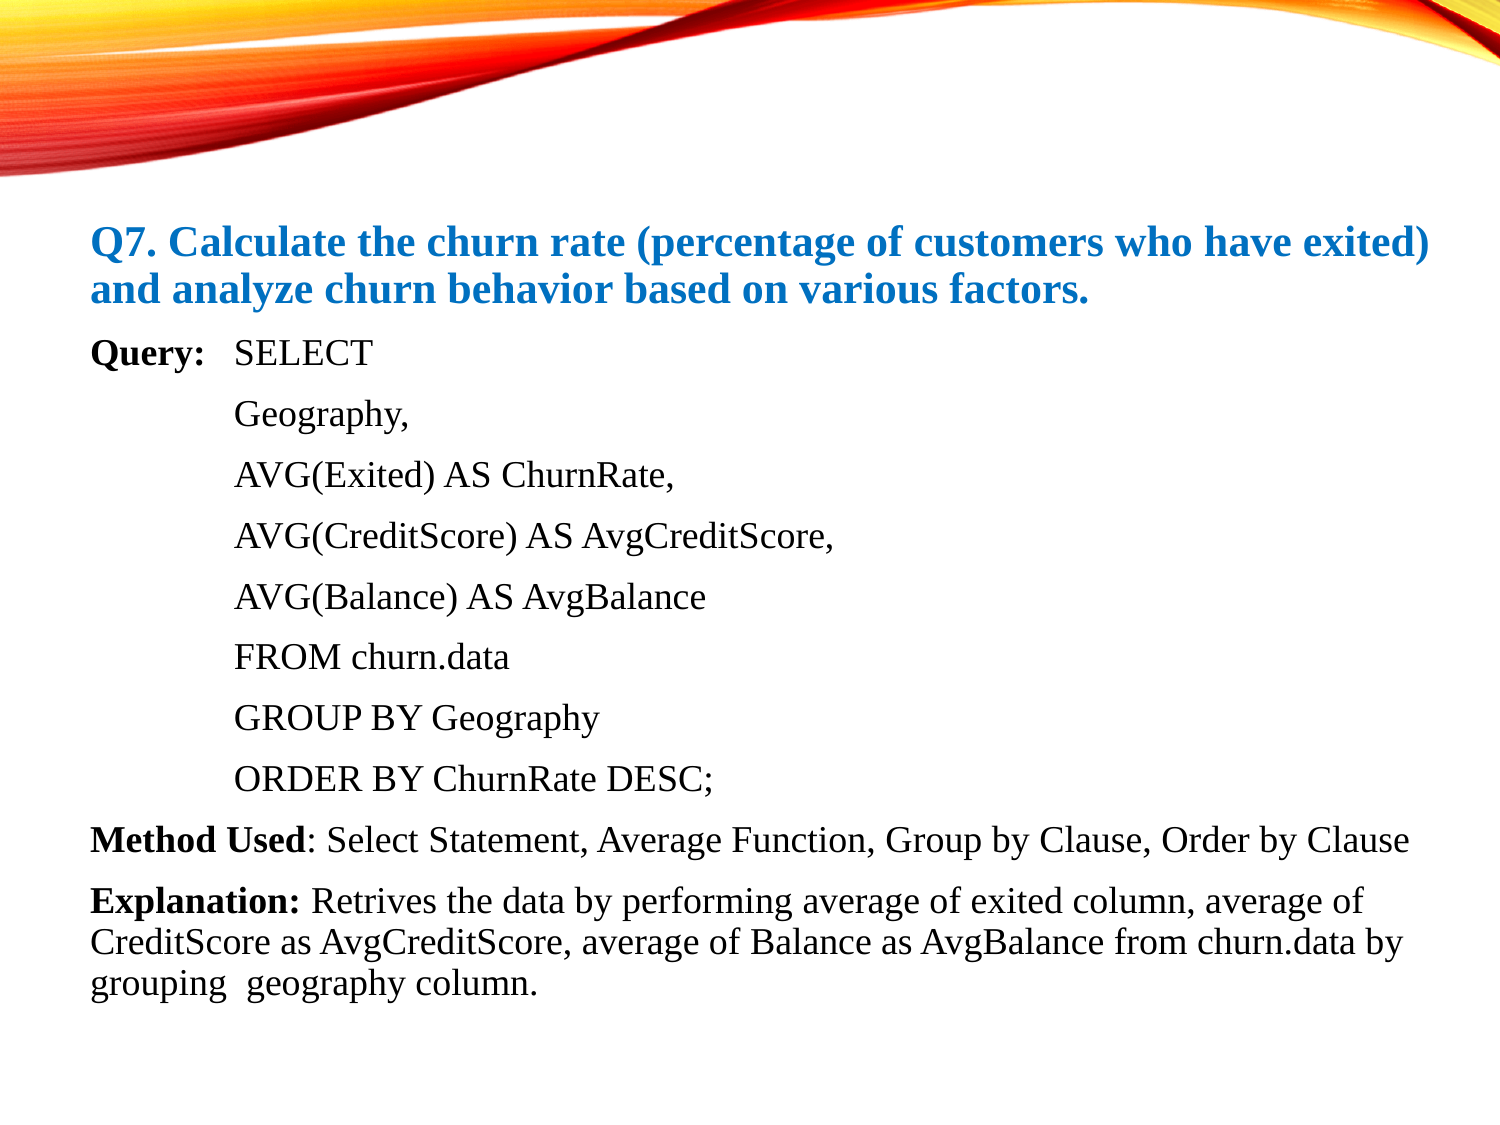

Q7. Calculate the churn rate (percentage of customers who have exited) and analyze churn behavior based on various factors.
Query:  	SELECT
	Geography,
	AVG(Exited) AS ChurnRate,
	AVG(CreditScore) AS AvgCreditScore,
	AVG(Balance) AS AvgBalance
	FROM churn.data
	GROUP BY Geography
	ORDER BY ChurnRate DESC;
Method Used: Select Statement, Average Function, Group by Clause, Order by Clause
Explanation: Retrives the data by performing average of exited column, average of CreditScore as AvgCreditScore, average of Balance as AvgBalance from churn.data by grouping  geography column.